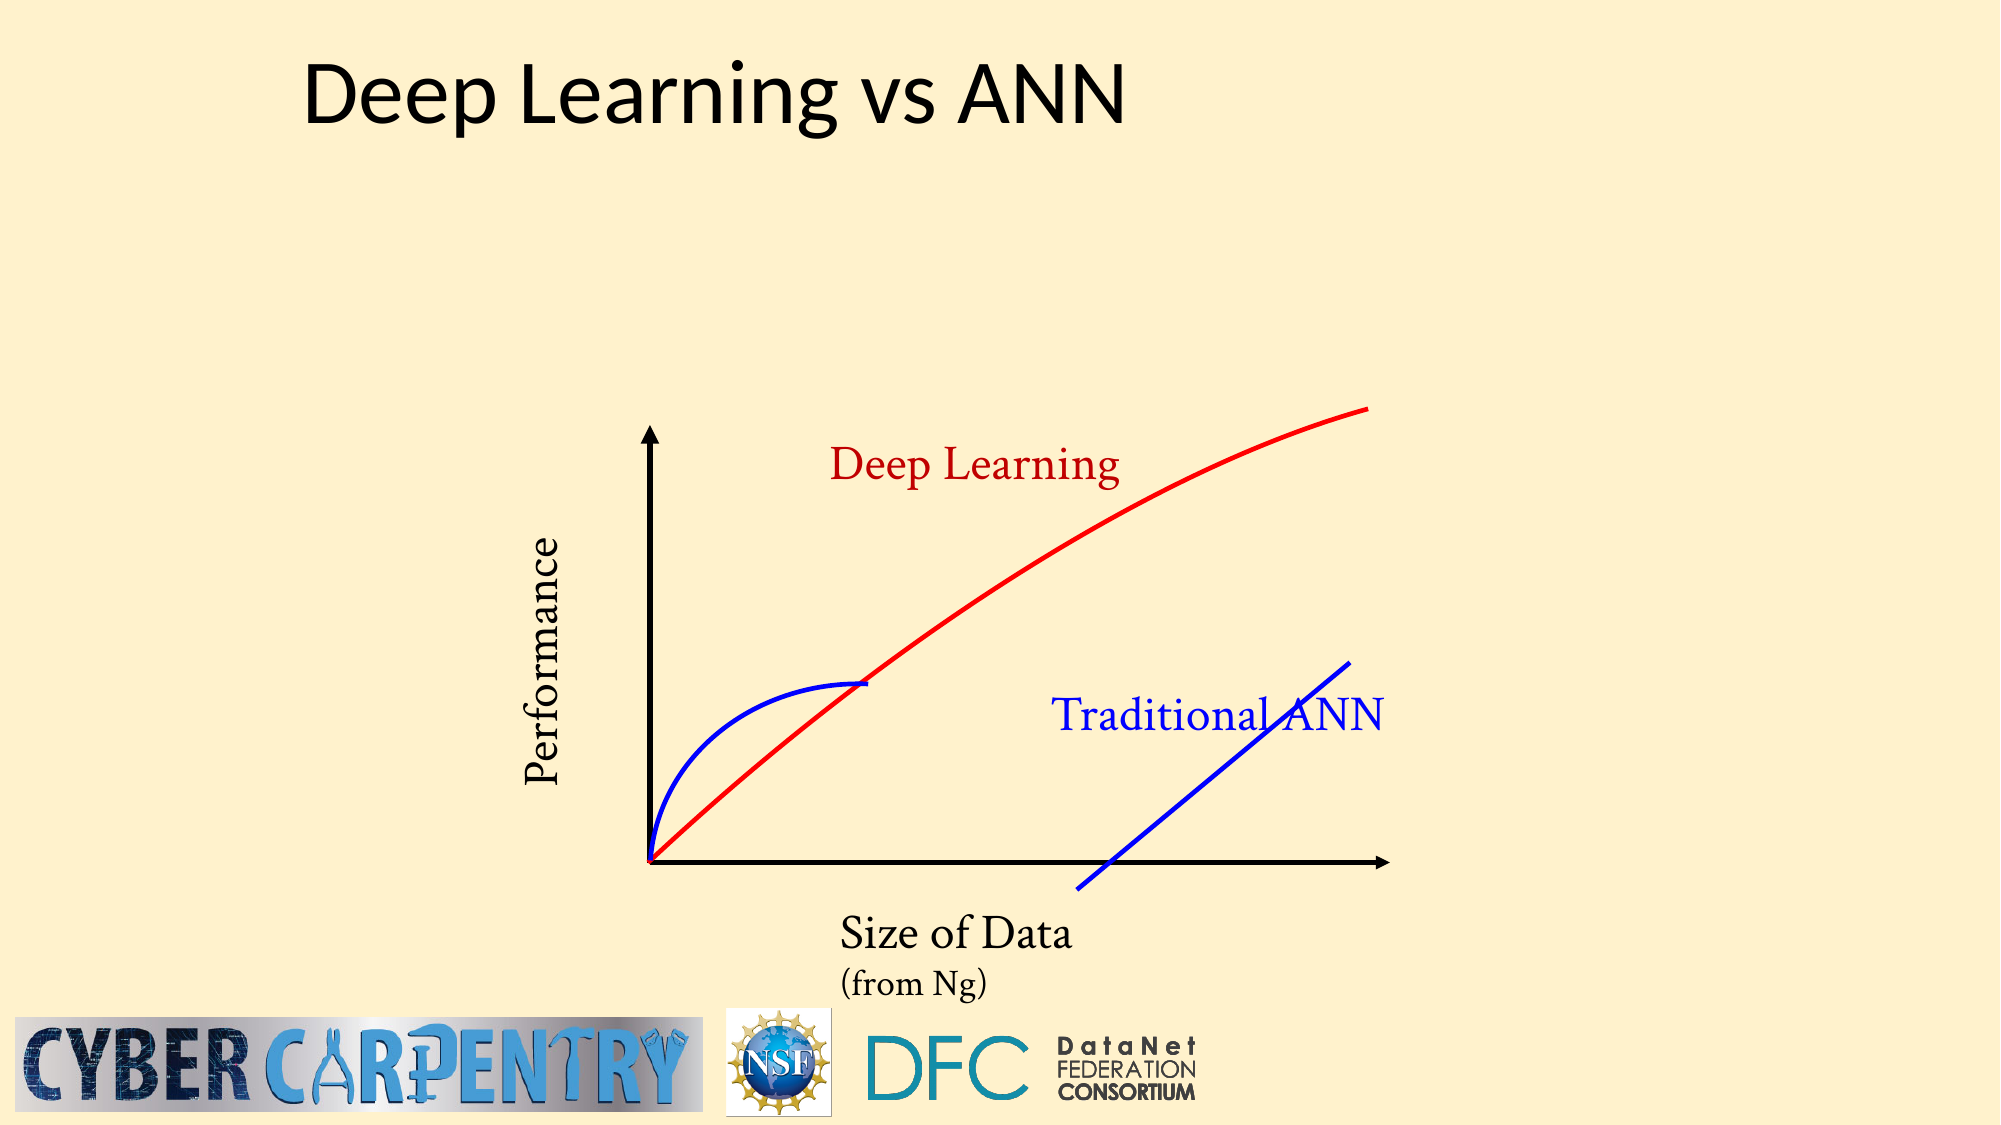

# Deep Learning vs ANN
Deep Learning
Performance

Traditional ANN

Size of Data
(from Ng)